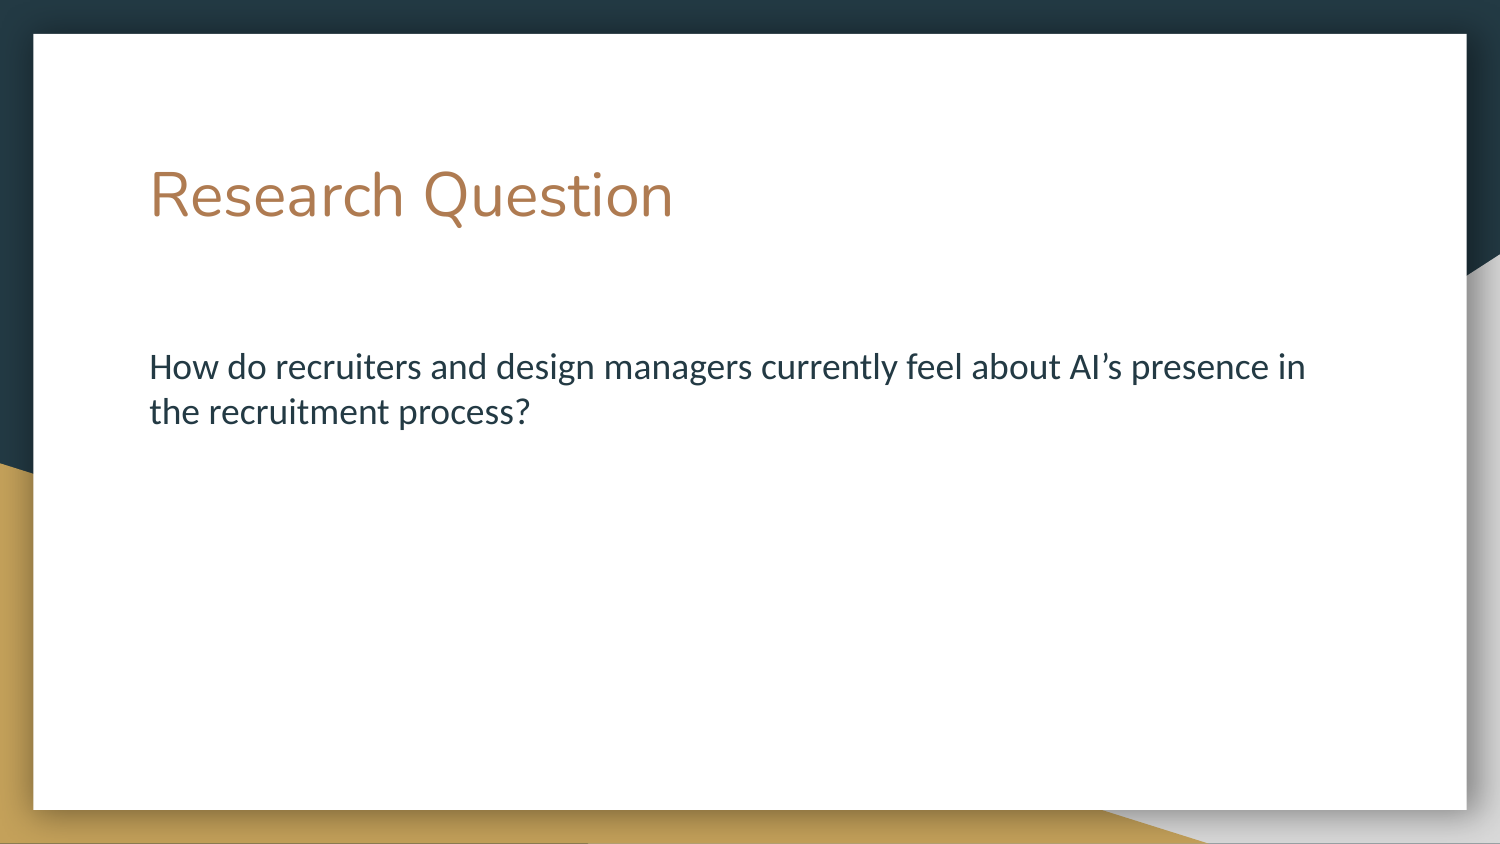

# Research Question
How do recruiters and design managers currently feel about AI’s presence in the recruitment process?